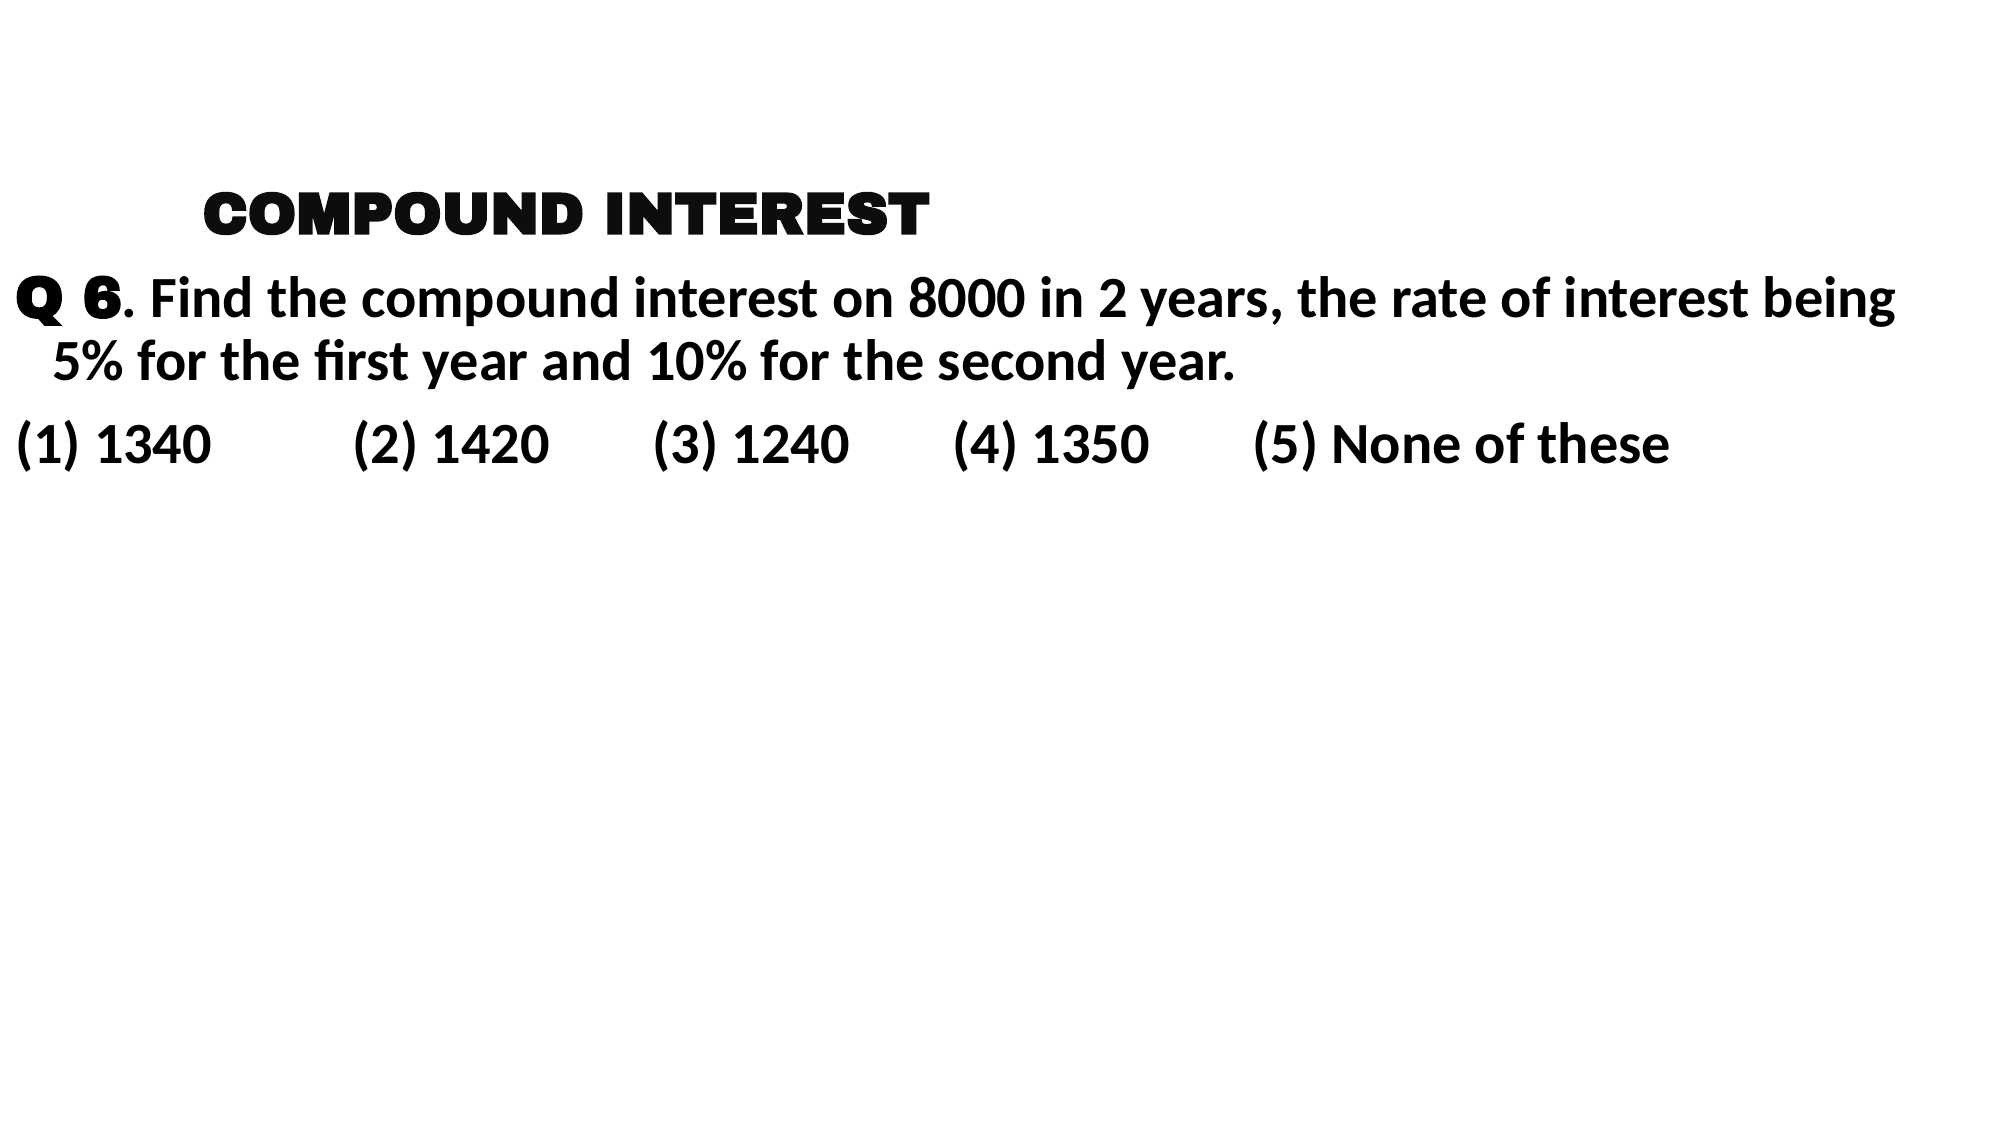

COMPOUND INTEREST
Q 6. Find the compound interest on 8000 in 2 years, the rate of interest being 5% for the first year and 10% for the second year.
(1) 1340 	(2) 1420 	(3) 1240 	(4) 1350 	(5) None of these